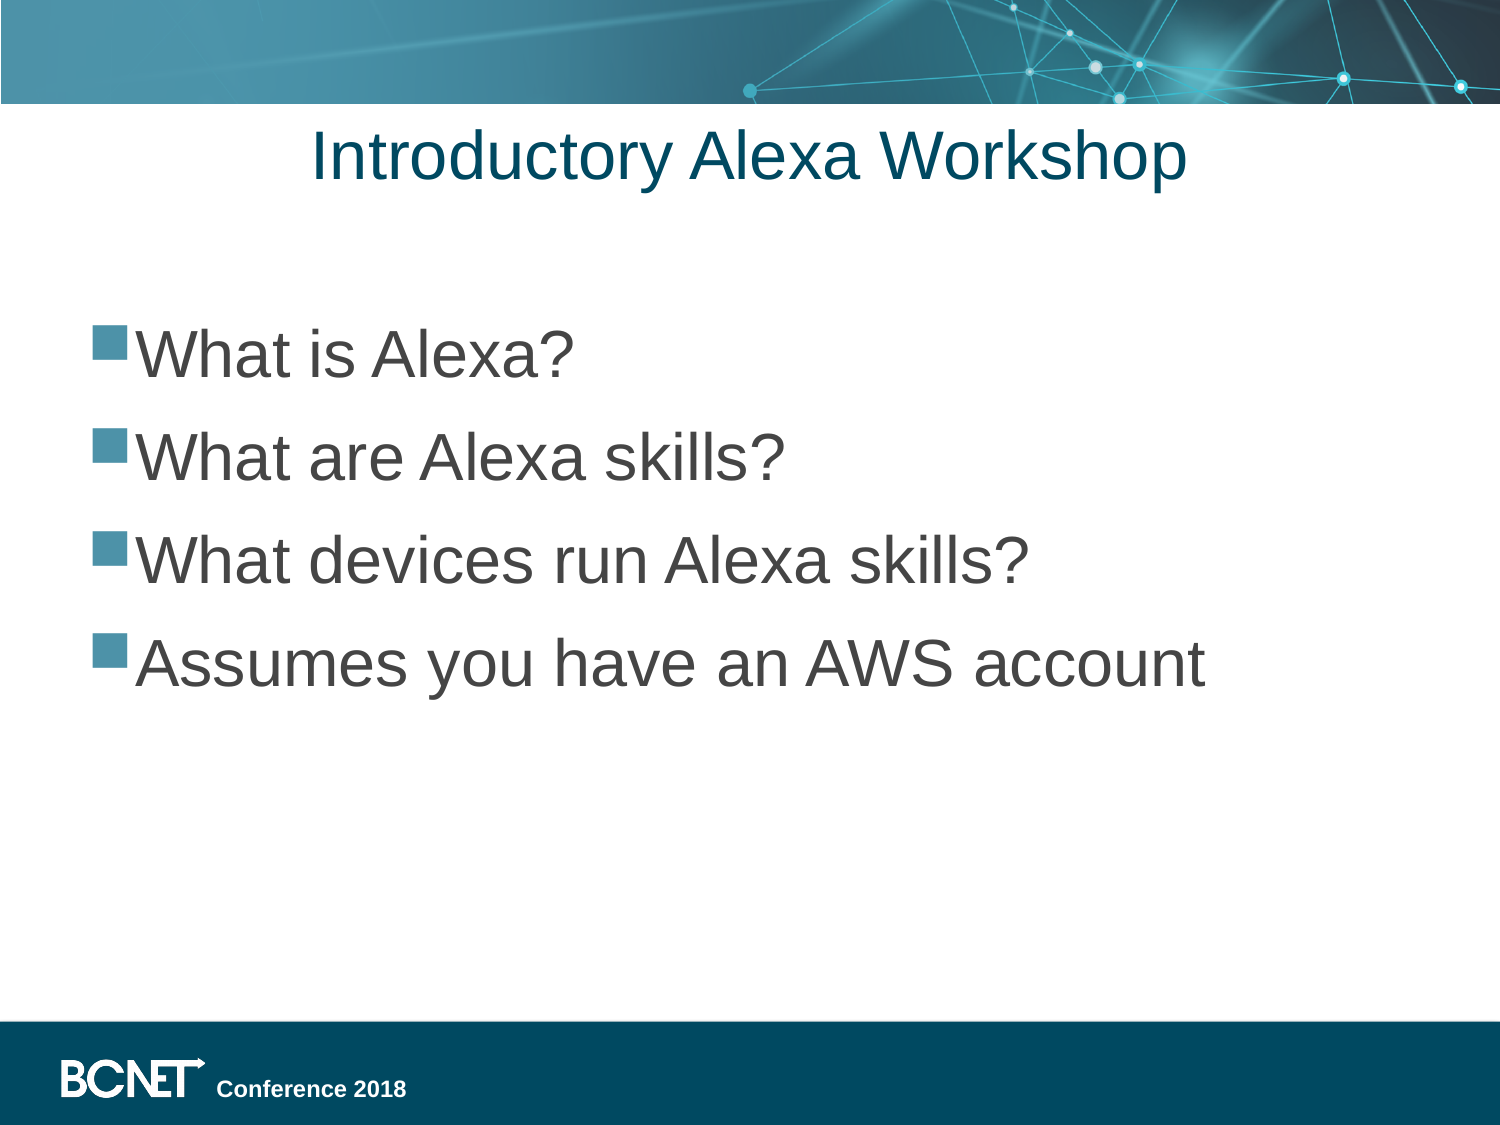

# Introductory Alexa Workshop
What is Alexa?
What are Alexa skills?
What devices run Alexa skills?
Assumes you have an AWS account